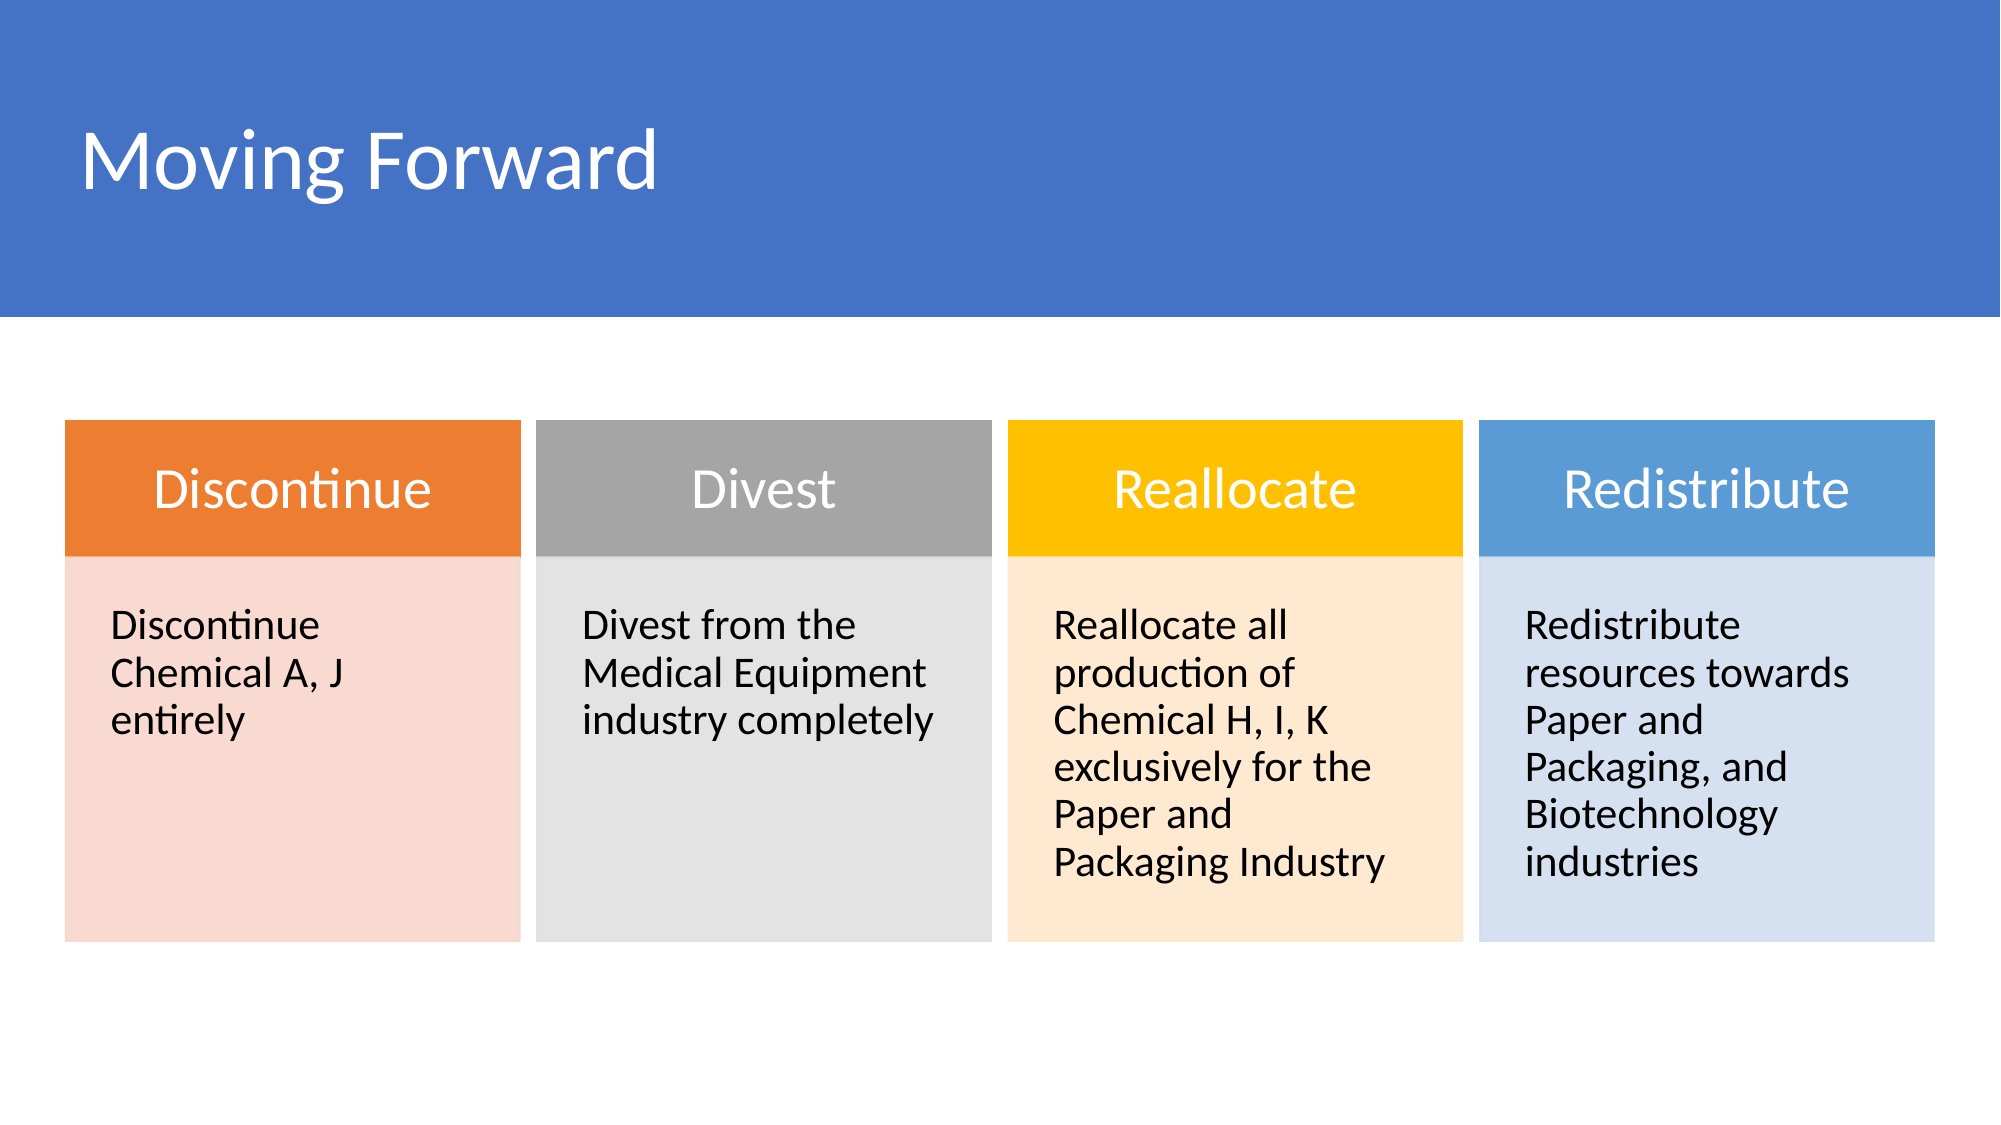

# Moving Forward
Discontinue
Discontinue Chemical A, J entirely
Divest
Divest from the Medical Equipment industry completely
Reallocate
Reallocate all production of Chemical H, I, K exclusively for the Paper and Packaging Industry
Redistribute
Redistribute resources towards Paper and Packaging, and Biotechnology industries